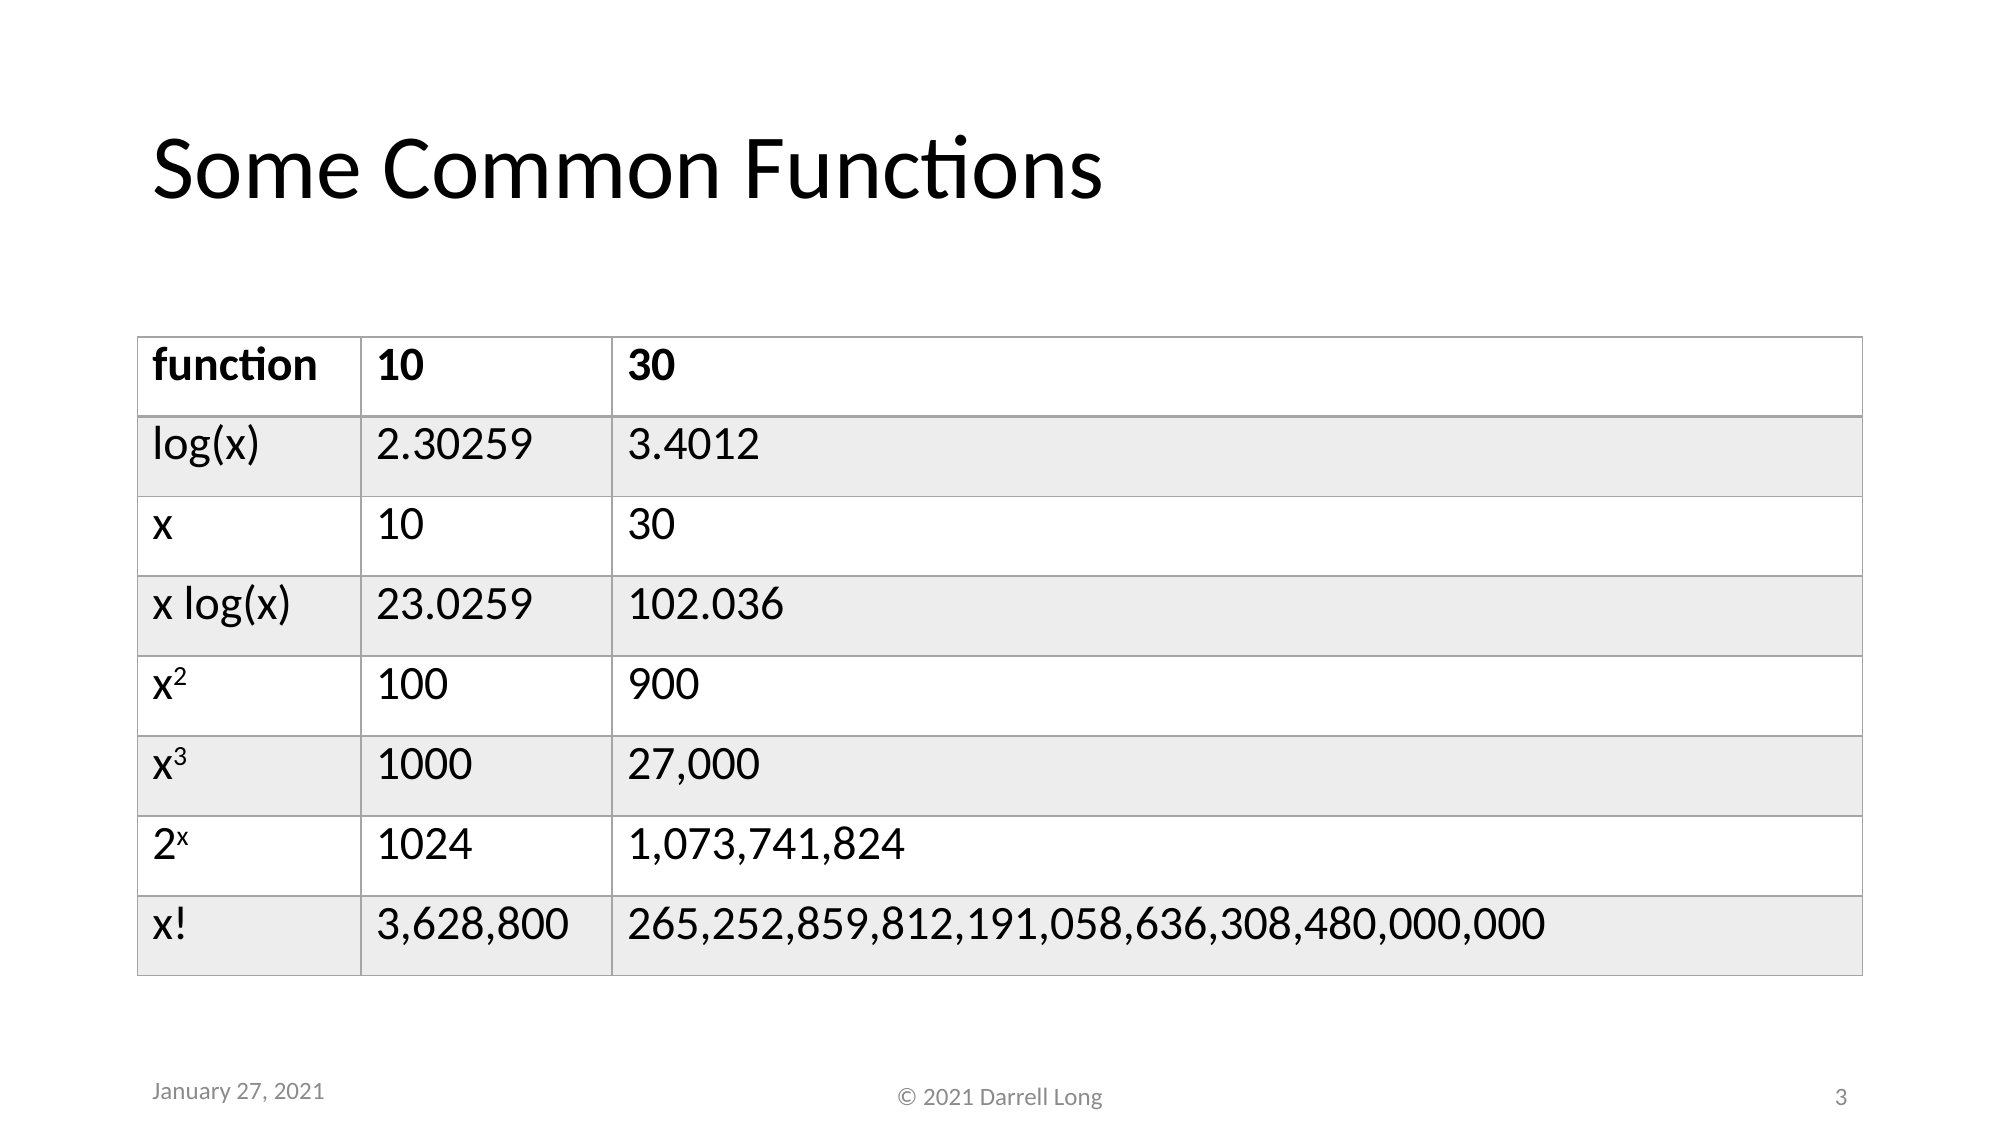

# Some Common Functions
| function | 10 | 30 |
| --- | --- | --- |
| log(x) | 2.30259 | 3.4012 |
| x | 10 | 30 |
| x log(x) | 23.0259 | 102.036 |
| x2 | 100 | 900 |
| x3 | 1000 | 27,000 |
| 2x | 1024 | 1,073,741,824 |
| x! | 3,628,800 | 265,252,859,812,191,058,636,308,480,000,000 |
January 27, 2021
© 2021 Darrell Long
3